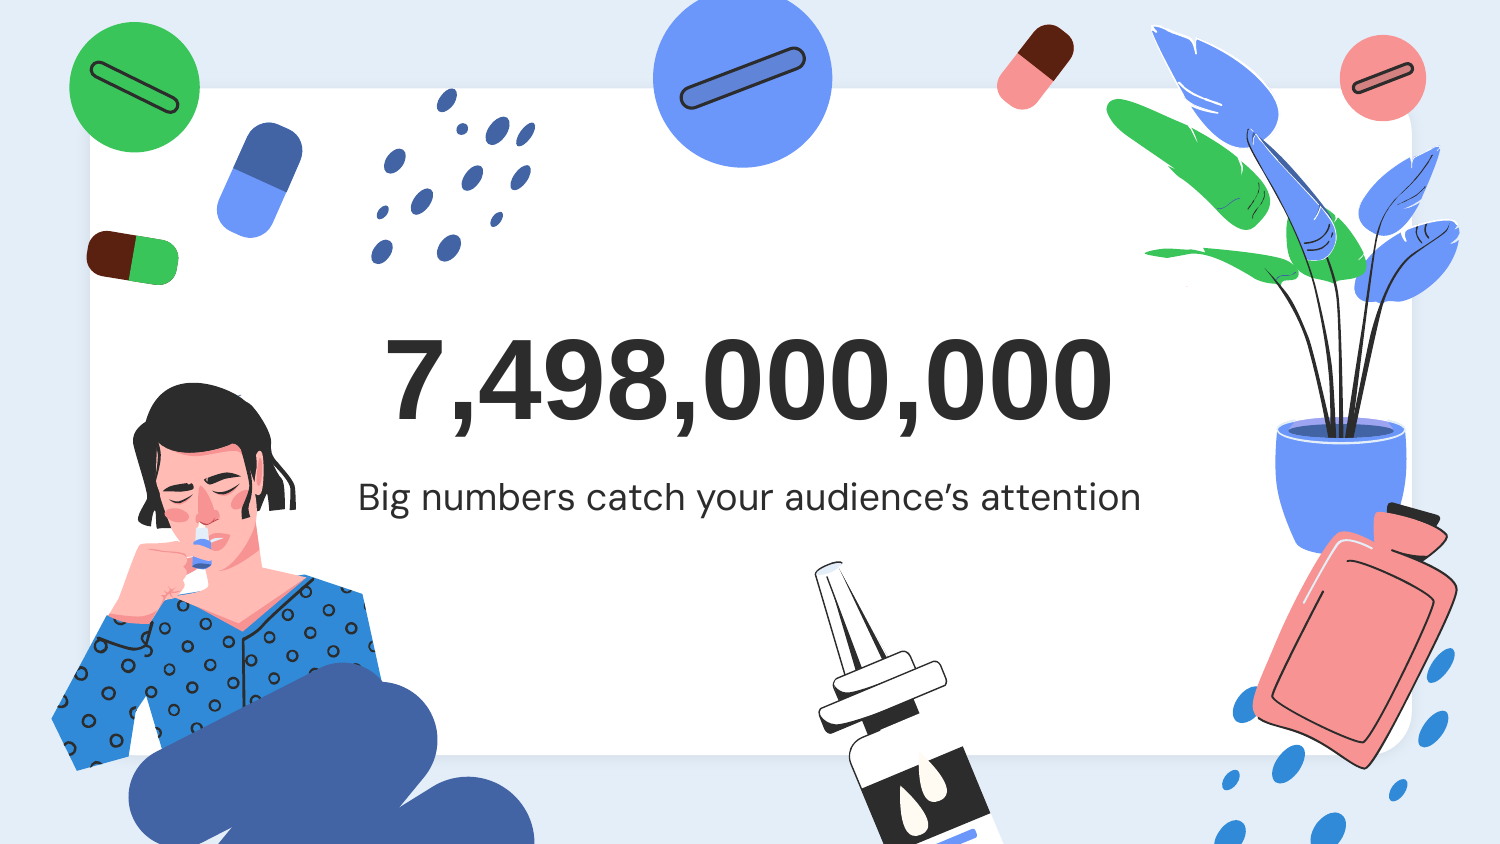

# 7,498,000,000

Big numbers catch your audience’s attention